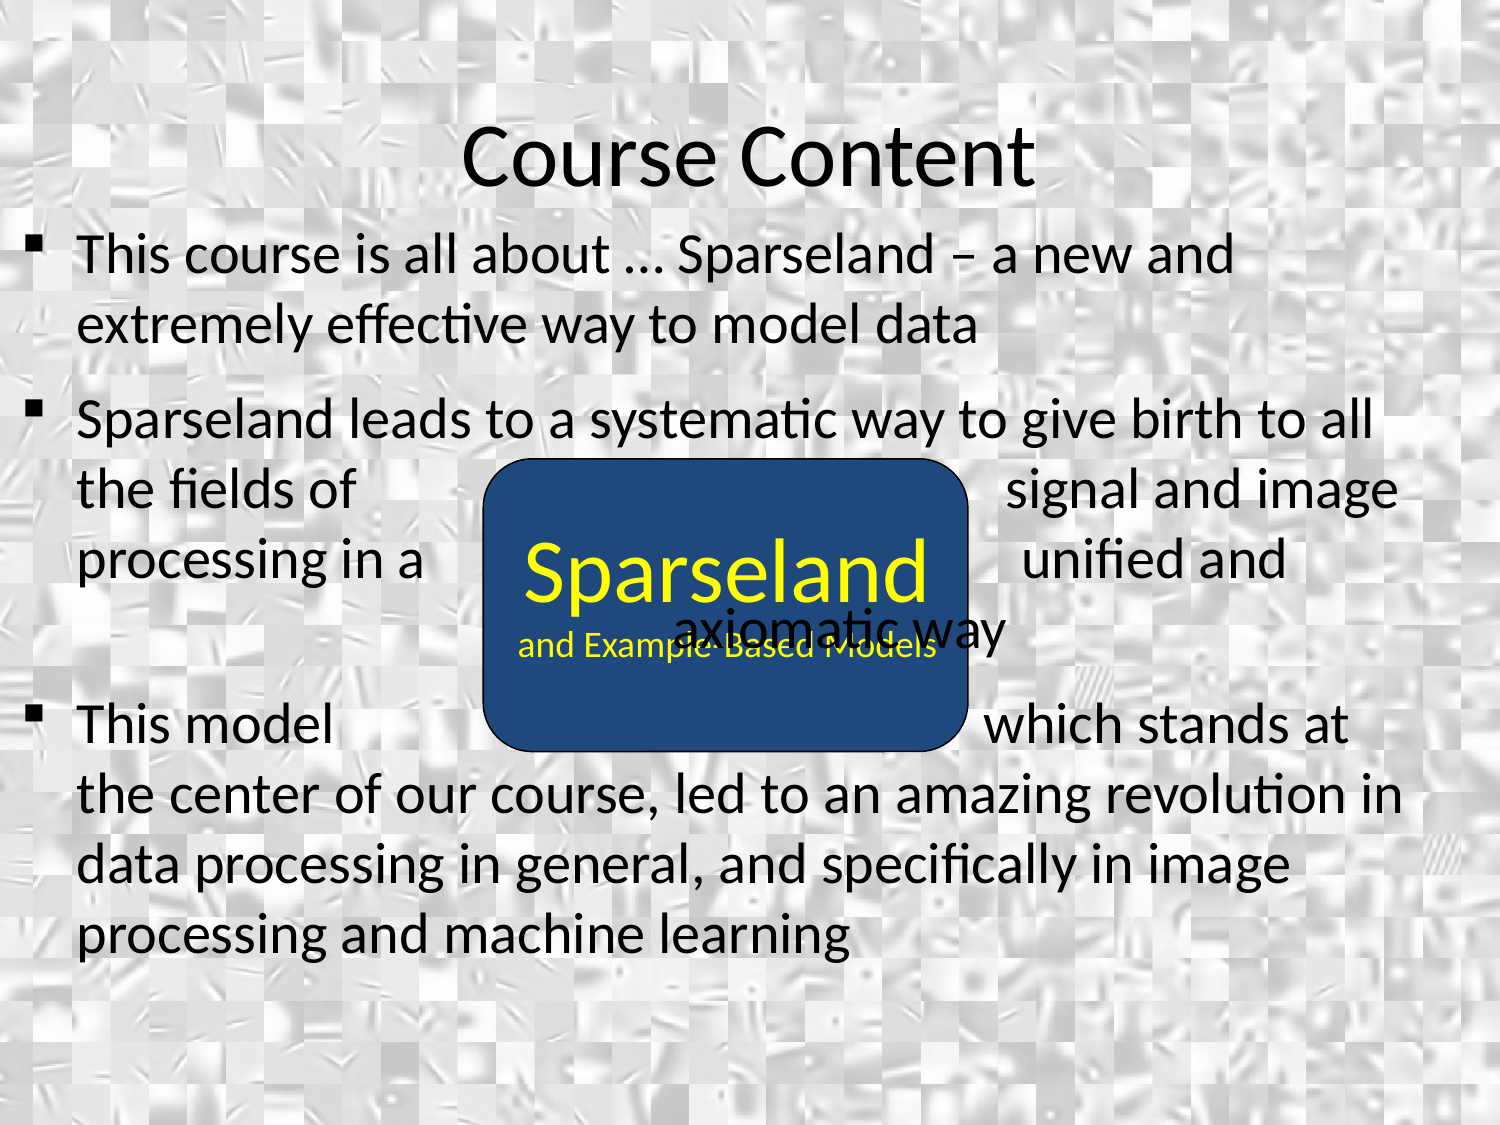

Course Content
This course is all about … Sparseland – a new and extremely effective way to model data
Sparseland leads to a systematic way to give birth to all the fields of                                                 signal and image processing in a                                             unified and                                                        axiomatic way
This model                                                 which stands at the center of our course, led to an amazing revolution in data processing in general, and specifically in image processing and machine learning

Sparseland and Example-Based Models